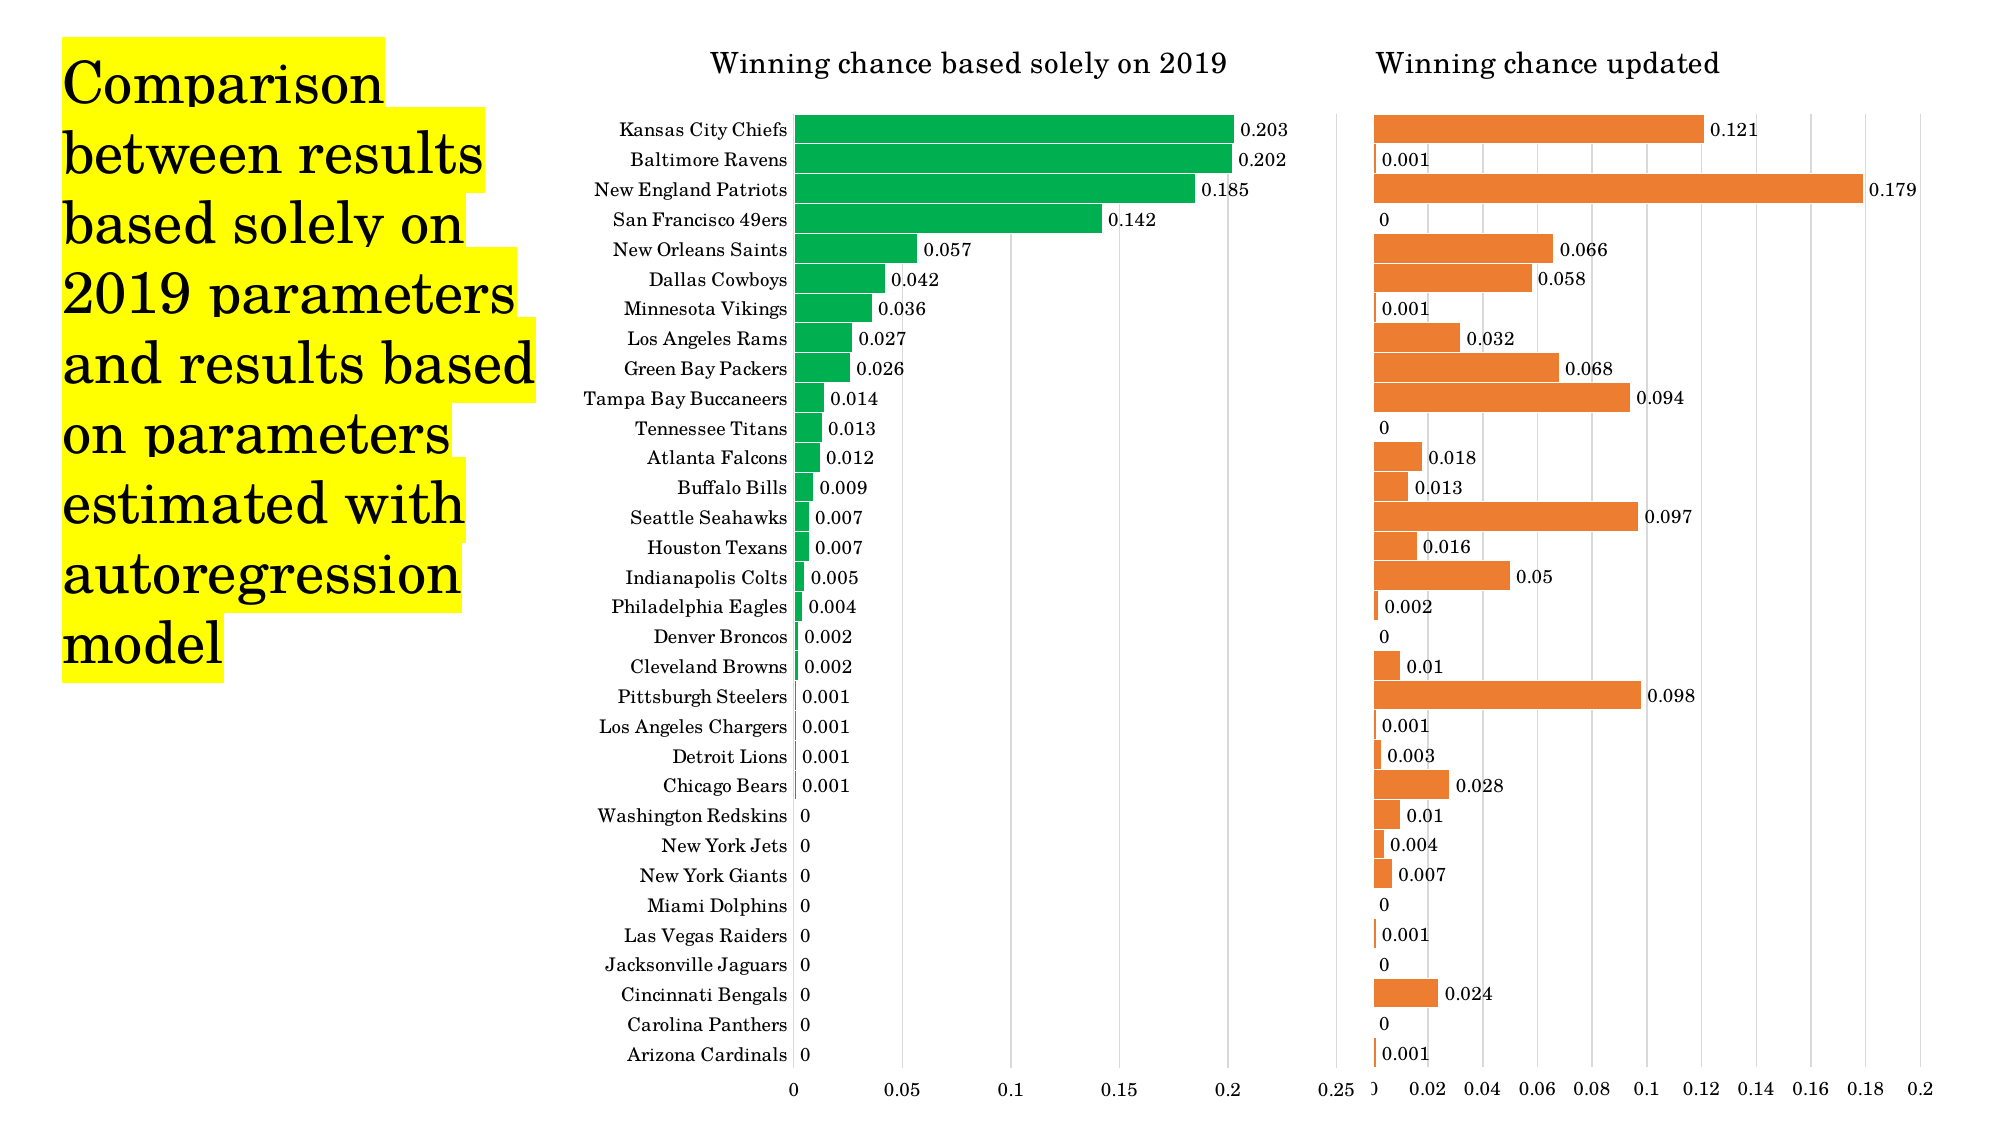

### Chart: Winning chance based solely on 2019

| Category | PctSB |
|---|---|
| Arizona Cardinals | 0.0 |
| Carolina Panthers | 0.0 |
| Cincinnati Bengals | 0.0 |
| Jacksonville Jaguars | 0.0 |
| Las Vegas Raiders | 0.0 |
| Miami Dolphins | 0.0 |
| New York Giants | 0.0 |
| New York Jets | 0.0 |
| Washington Redskins | 0.0 |
| Chicago Bears | 0.001 |
| Detroit Lions | 0.001 |
| Los Angeles Chargers | 0.001 |
| Pittsburgh Steelers | 0.001 |
| Cleveland Browns | 0.002 |
| Denver Broncos | 0.002 |
| Philadelphia Eagles | 0.004 |
| Indianapolis Colts | 0.005 |
| Houston Texans | 0.007 |
| Seattle Seahawks | 0.007 |
| Buffalo Bills | 0.009 |
| Atlanta Falcons | 0.012 |
| Tennessee Titans | 0.013 |
| Tampa Bay Buccaneers | 0.014 |
| Green Bay Packers | 0.026 |
| Los Angeles Rams | 0.027 |
| Minnesota Vikings | 0.036 |
| Dallas Cowboys | 0.042 |
| New Orleans Saints | 0.057 |
| San Francisco 49ers | 0.142 |
| New England Patriots | 0.185 |
| Baltimore Ravens | 0.202 |
| Kansas City Chiefs | 0.203 |

### Chart: Winning chance updated

| Category | PctSB |
|---|---|
| Arizona Cardinals | 0.001 |
| Carolina Panthers | 0.0 |
| Cincinnati Bengals | 0.024 |
| Jacksonville Jaguars | 0.0 |
| Las Vegas Raiders | 0.001 |
| Miami Dolphins | 0.0 |
| New York Giants | 0.007 |
| New York Jets | 0.004 |
| Washington Redskins | 0.01 |
| Chicago Bears | 0.028 |
| Detroit Lions | 0.003 |
| Los Angeles Chargers | 0.001 |
| Pittsburgh Steelers | 0.098 |
| Cleveland Browns | 0.01 |
| Denver Broncos | 0.0 |
| Philadelphia Eagles | 0.002 |
| Indianapolis Colts | 0.05 |
| Houston Texans | 0.016 |
| Seattle Seahawks | 0.097 |
| Buffalo Bills | 0.013 |
| Atlanta Falcons | 0.018 |
| Tennessee Titans | 0.0 |
| Tampa Bay Buccaneers | 0.094 |
| Green Bay Packers | 0.068 |
| Los Angeles Rams | 0.032 |
| Minnesota Vikings | 0.001 |
| Dallas Cowboys | 0.058 |
| New Orleans Saints | 0.066 |
| San Francisco 49ers | 0.0 |
| New England Patriots | 0.179 |
| Baltimore Ravens | 0.001 |
| Kansas City Chiefs | 0.121 |
Comparison between results based solely on 2019 parameters and results based on parameters estimated with autoregression model